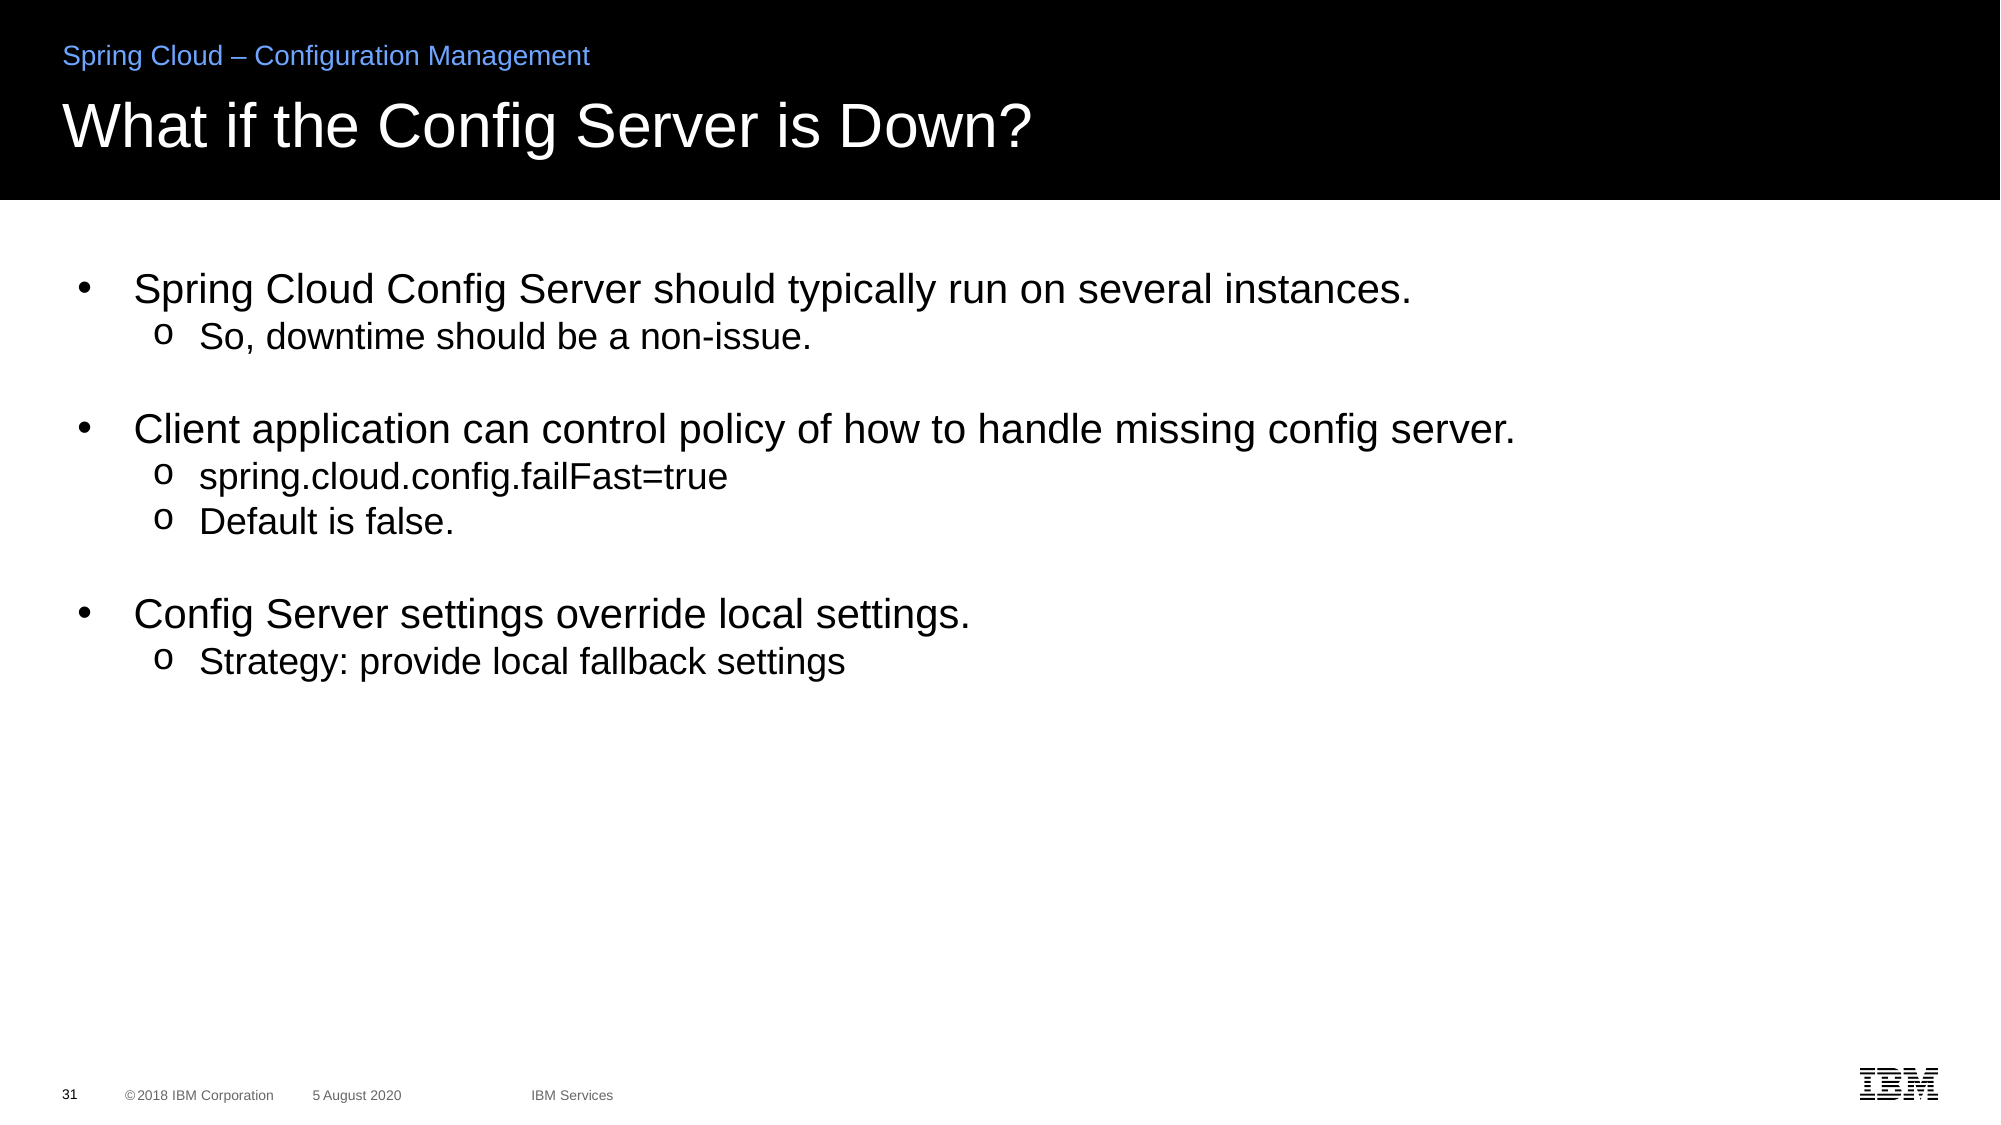

Spring Cloud – Configuration Management
# What if the Config Server is Down?
Spring Cloud Config Server should typically run on several instances.
So, downtime should be a non-issue.

Client application can control policy of how to handle missing config server.
spring.cloud.config.failFast=true
Default is false.

Config Server settings override local settings.
Strategy: provide local fallback settings